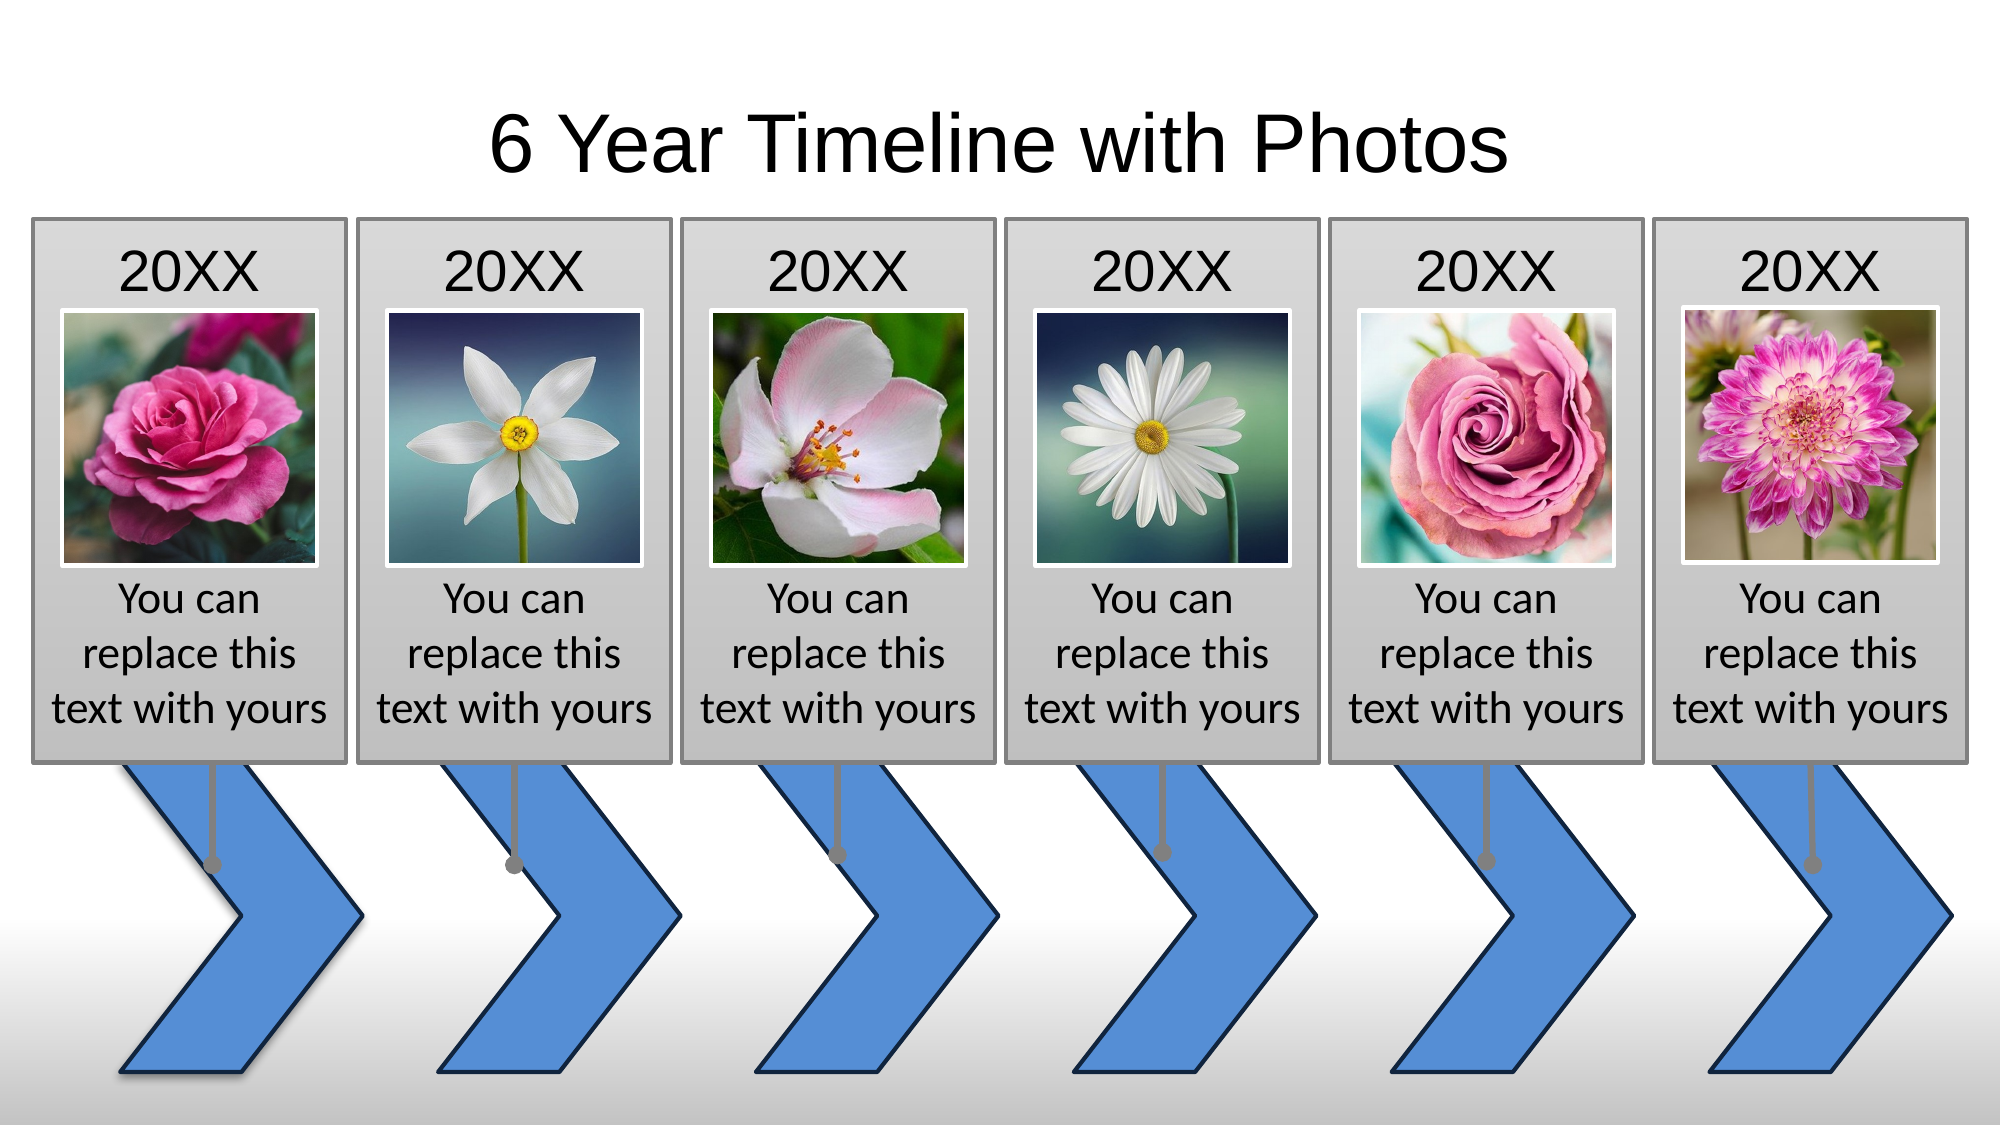

# 6 Year Timeline with Photos

20XX

You can replace this text with yours

20XX

You can replace this text with yours

20XX

You can replace this text with yours

20XX

You can replace this text with yours

20XX

You can replace this text with yours

20XX

You can replace this text with yours